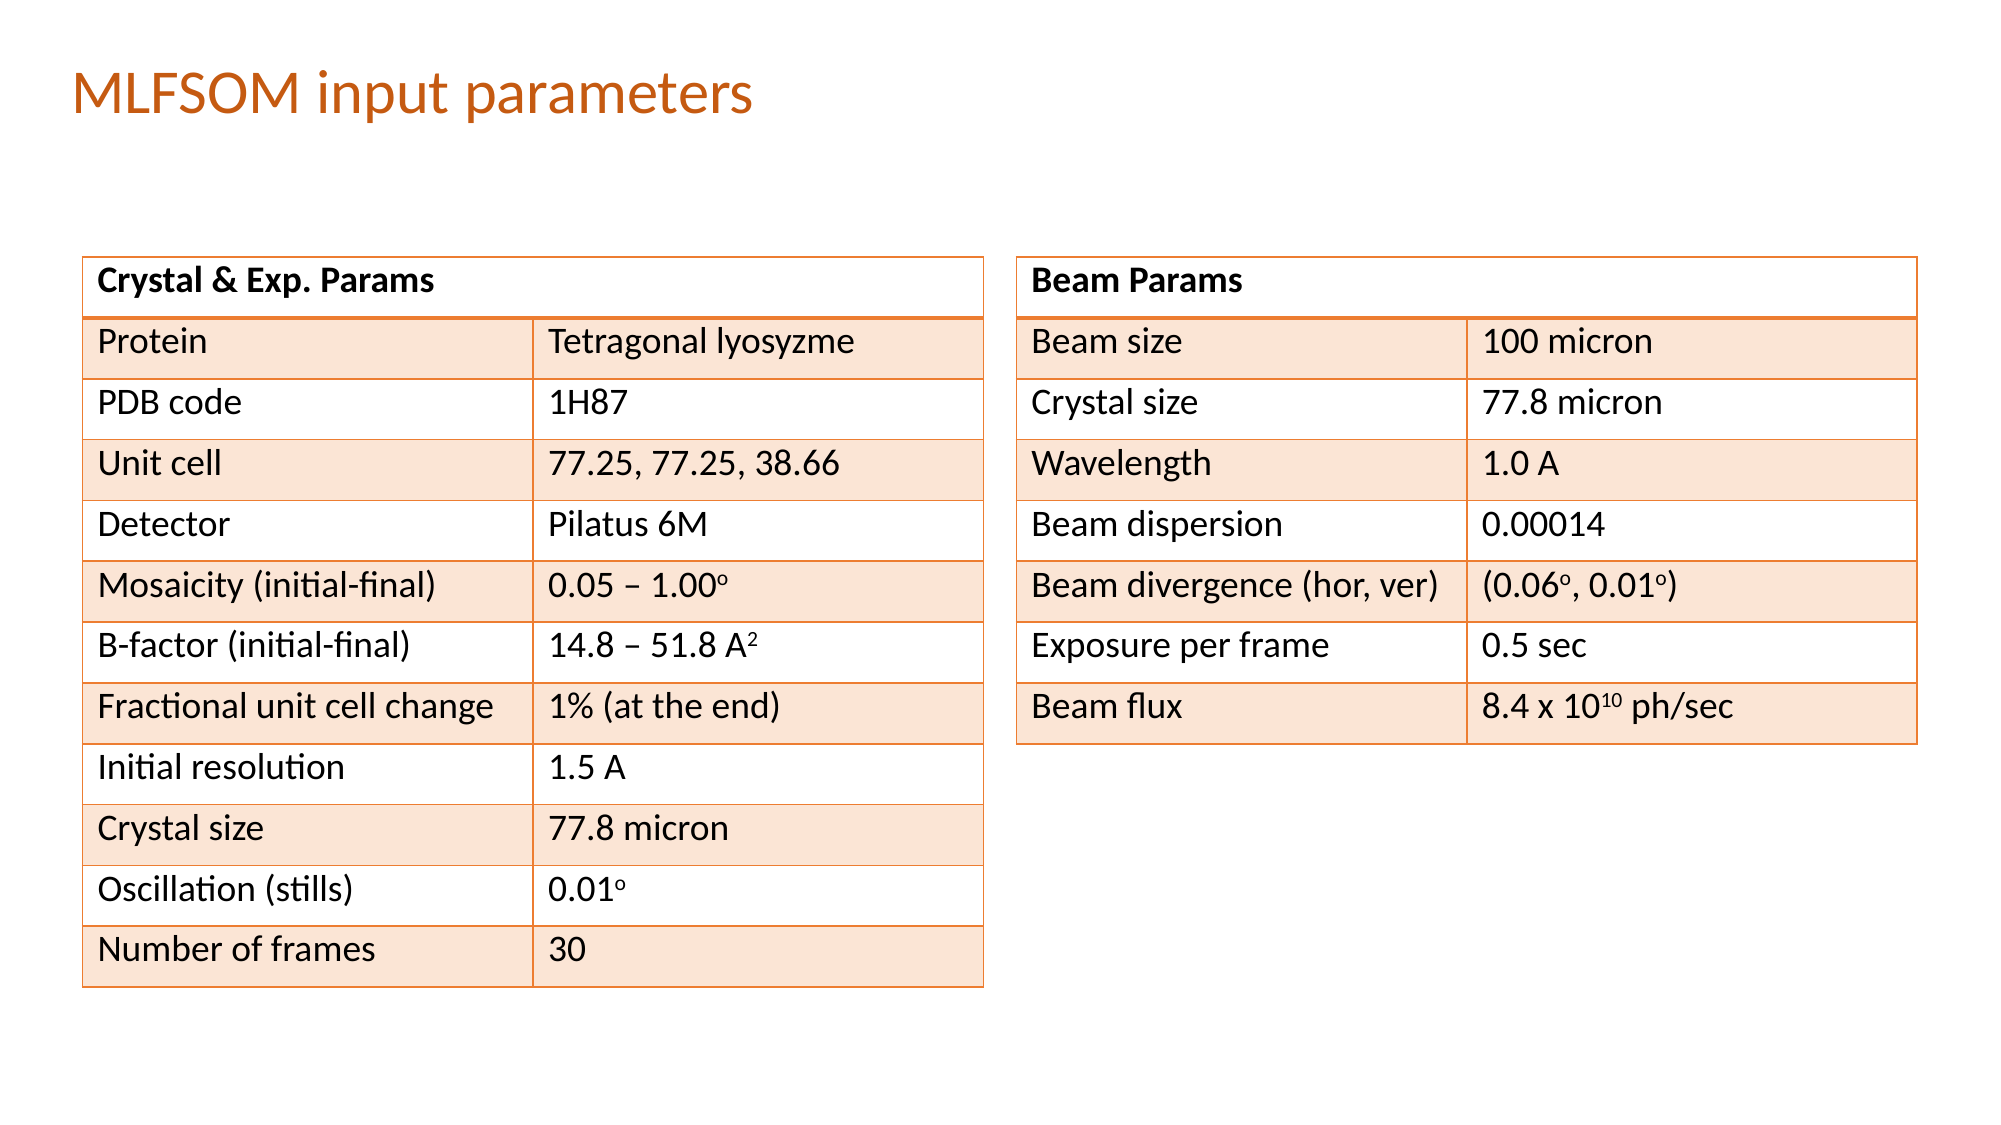

MLFSOM input parameters
| Crystal & Exp. Params |  |
| --- | --- |
| Protein | Tetragonal lyosyzme |
| PDB code | 1H87 |
| Unit cell | 77.25, 77.25, 38.66 |
| Detector | Pilatus 6M |
| Mosaicity (initial-final) | 0.05 – 1.00o |
| B-factor (initial-final) | 14.8 – 51.8 A2 |
| Fractional unit cell change | 1% (at the end) |
| Initial resolution | 1.5 A |
| Crystal size | 77.8 micron |
| Oscillation (stills) | 0.01o |
| Number of frames | 30 |
| Beam Params |  |
| --- | --- |
| Beam size | 100 micron |
| Crystal size | 77.8 micron |
| Wavelength | 1.0 A |
| Beam dispersion | 0.00014 |
| Beam divergence (hor, ver) | (0.06o, 0.01o) |
| Exposure per frame | 0.5 sec |
| Beam flux | 8.4 x 1010 ph/sec |